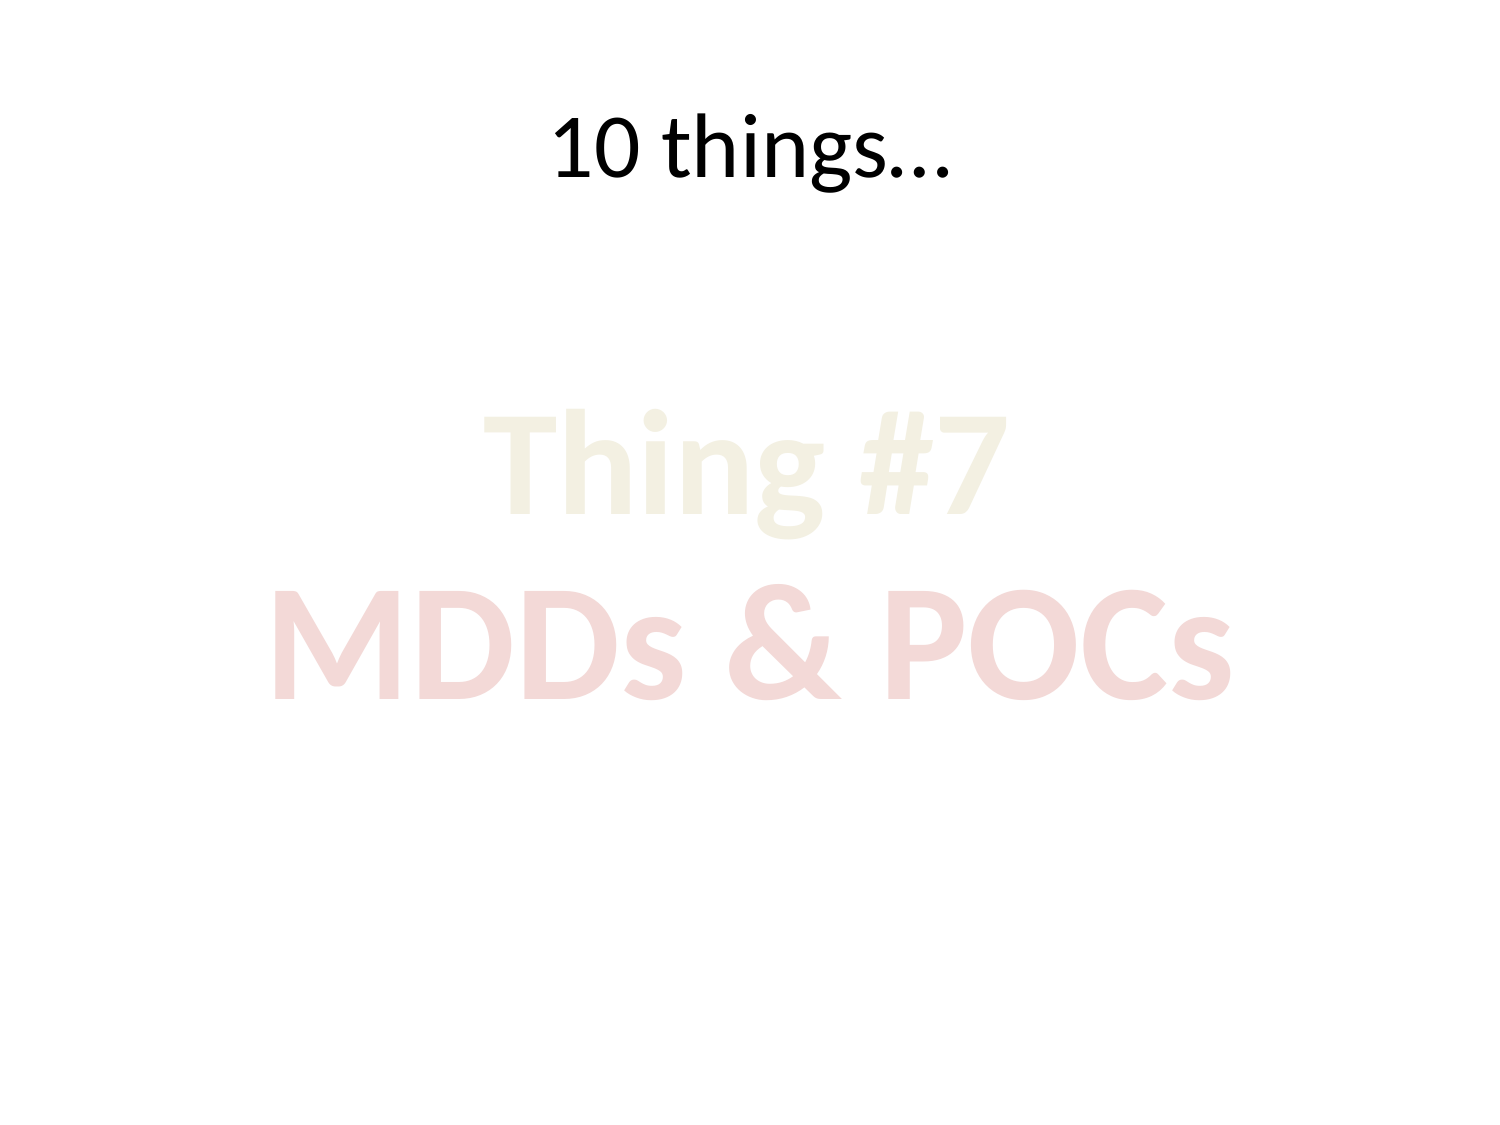

10 things…
Thing #7
MDDs & POCs